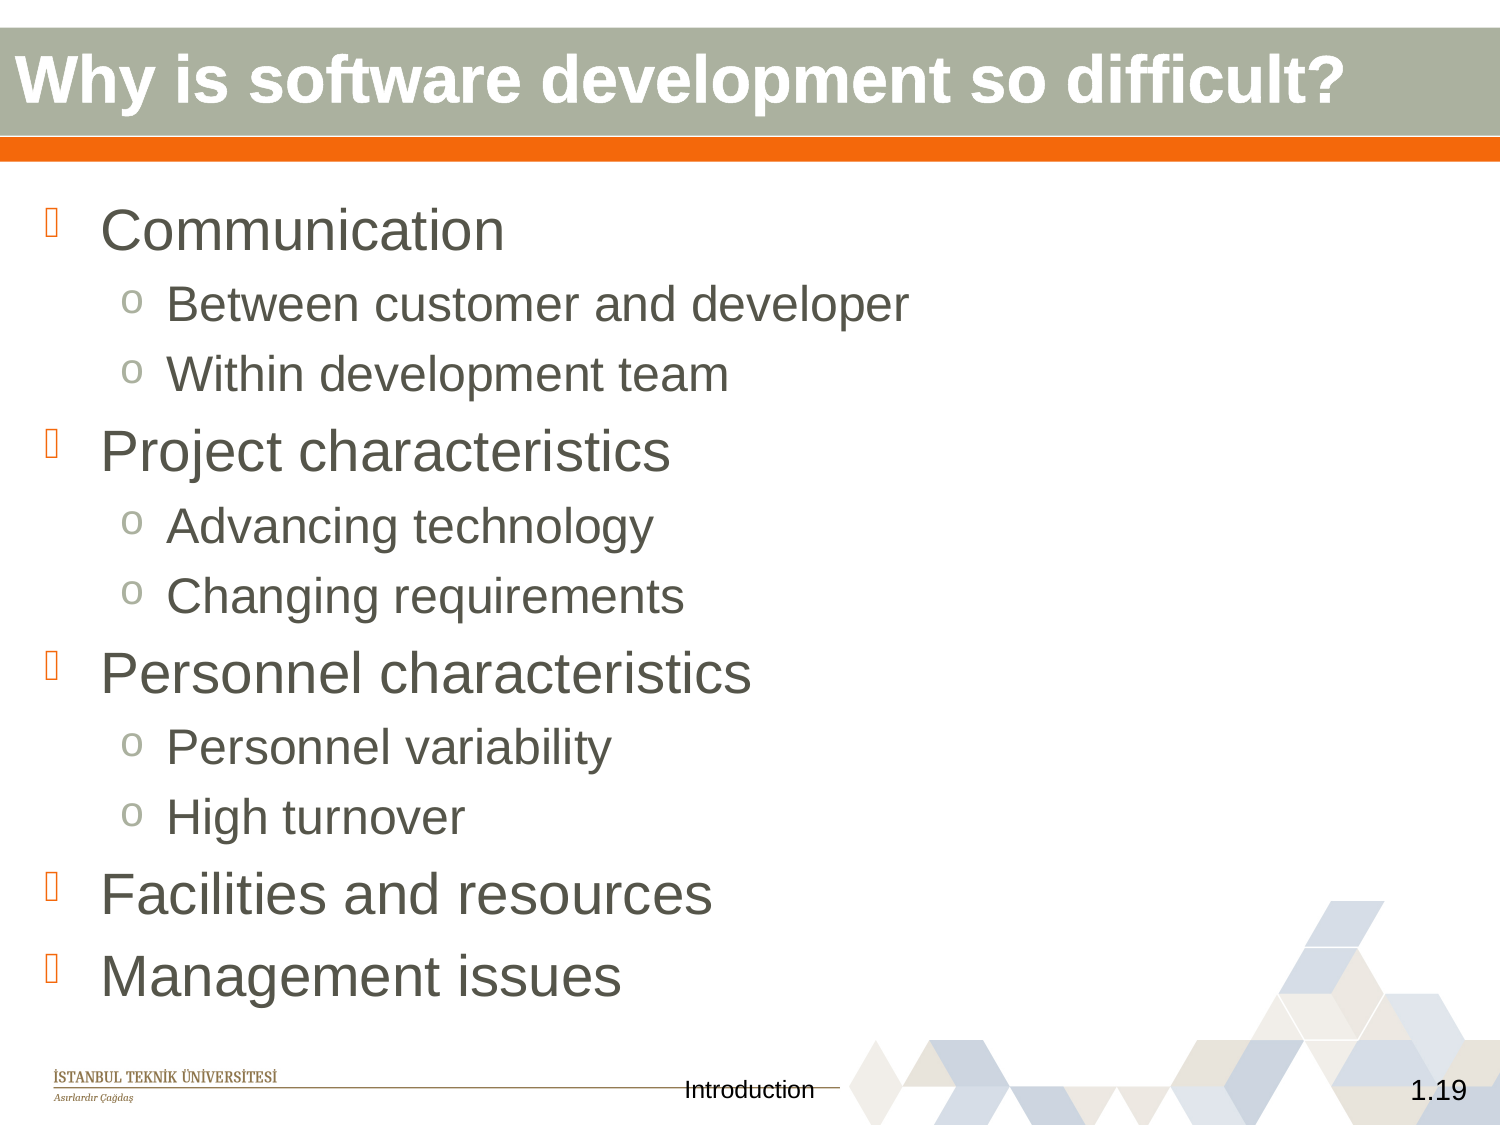

# Why is software development so difficult?
Communication
Between customer and developer
Within development team
Project characteristics
Advancing technology
Changing requirements
Personnel characteristics
Personnel variability
High turnover
Facilities and resources
Management issues

Introduction
1.19